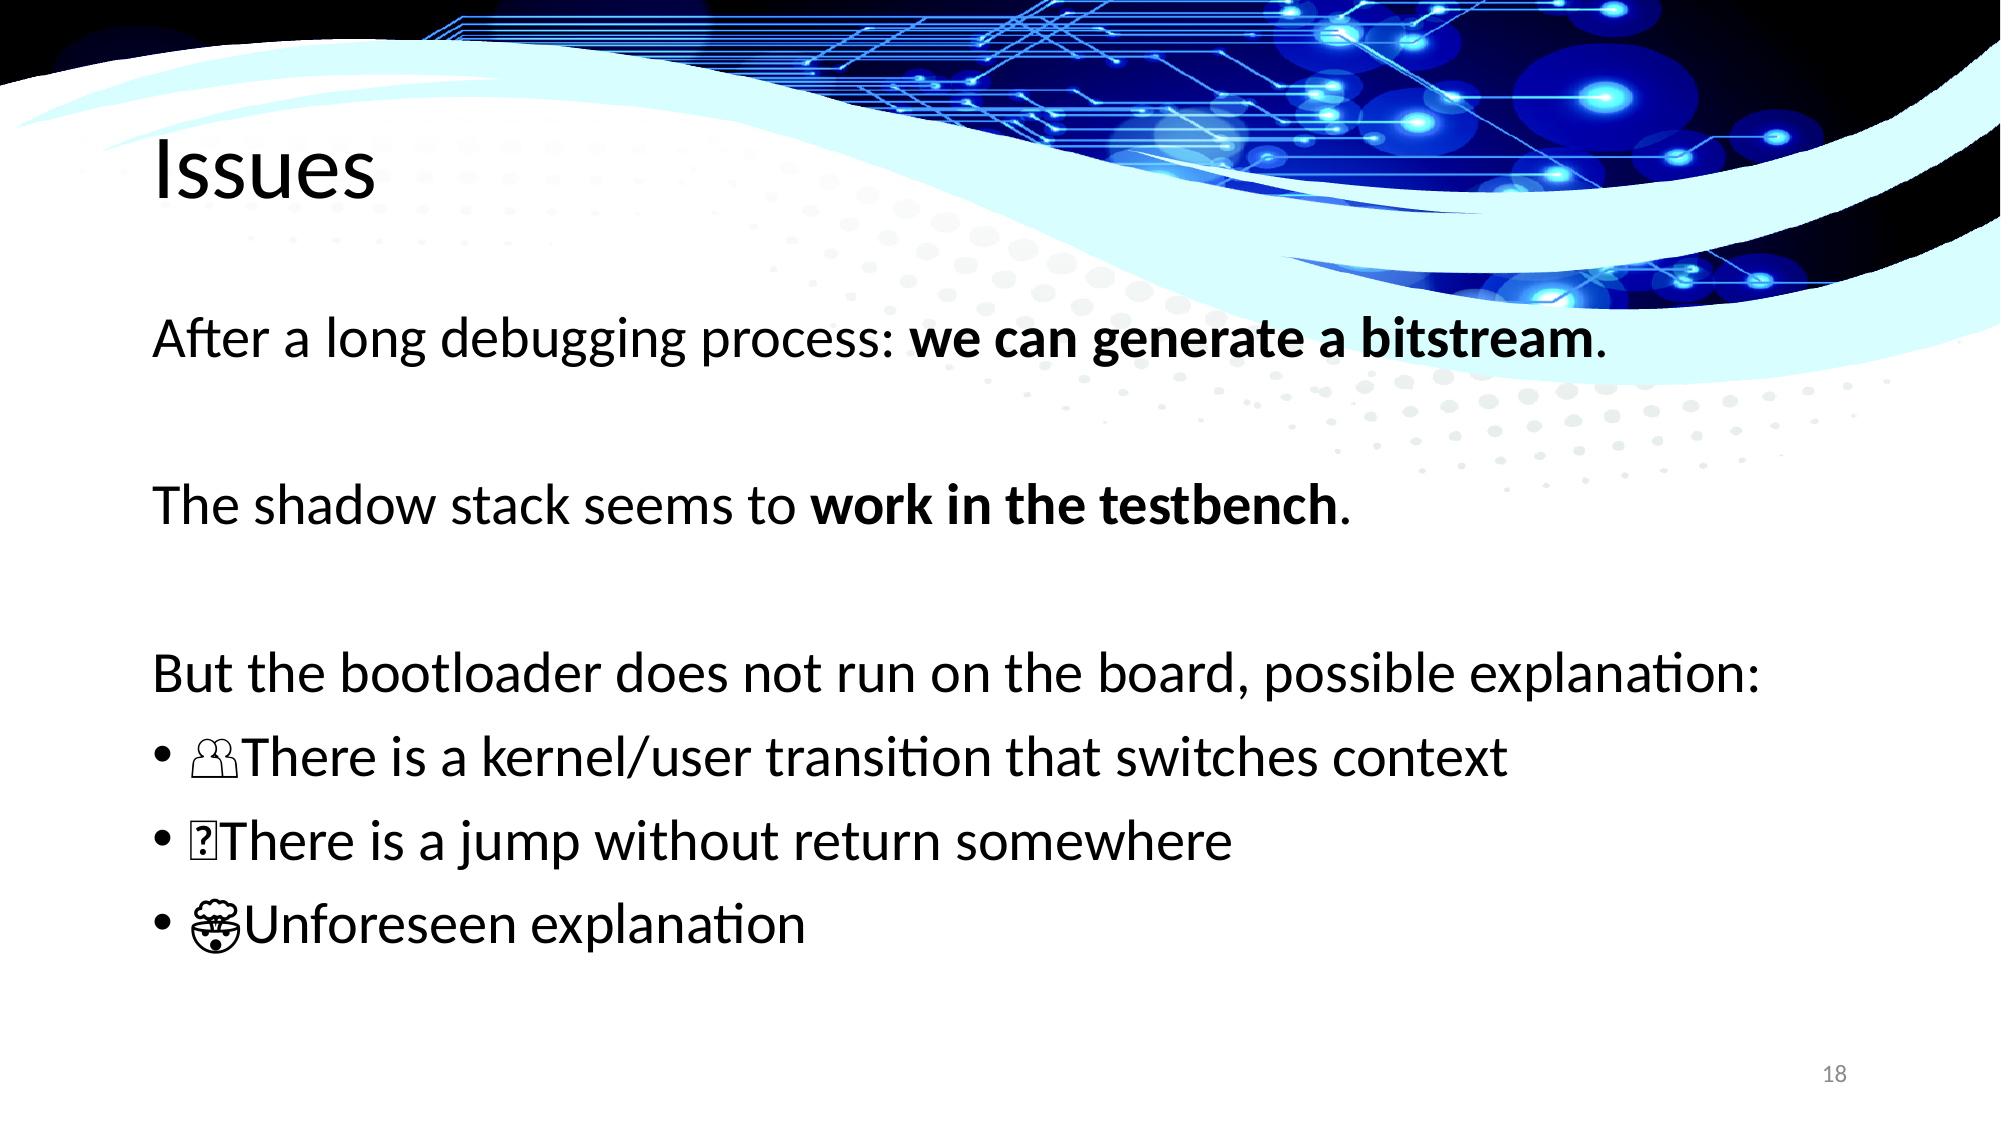

# Issues
After a long debugging process: we can generate a bitstream.

The shadow stack seems to work in the testbench.

But the bootloader does not run on the board, possible explanation:
👥There is a kernel/user transition that switches context
🦘There is a jump without return somewhere
🤯Unforeseen explanation

18